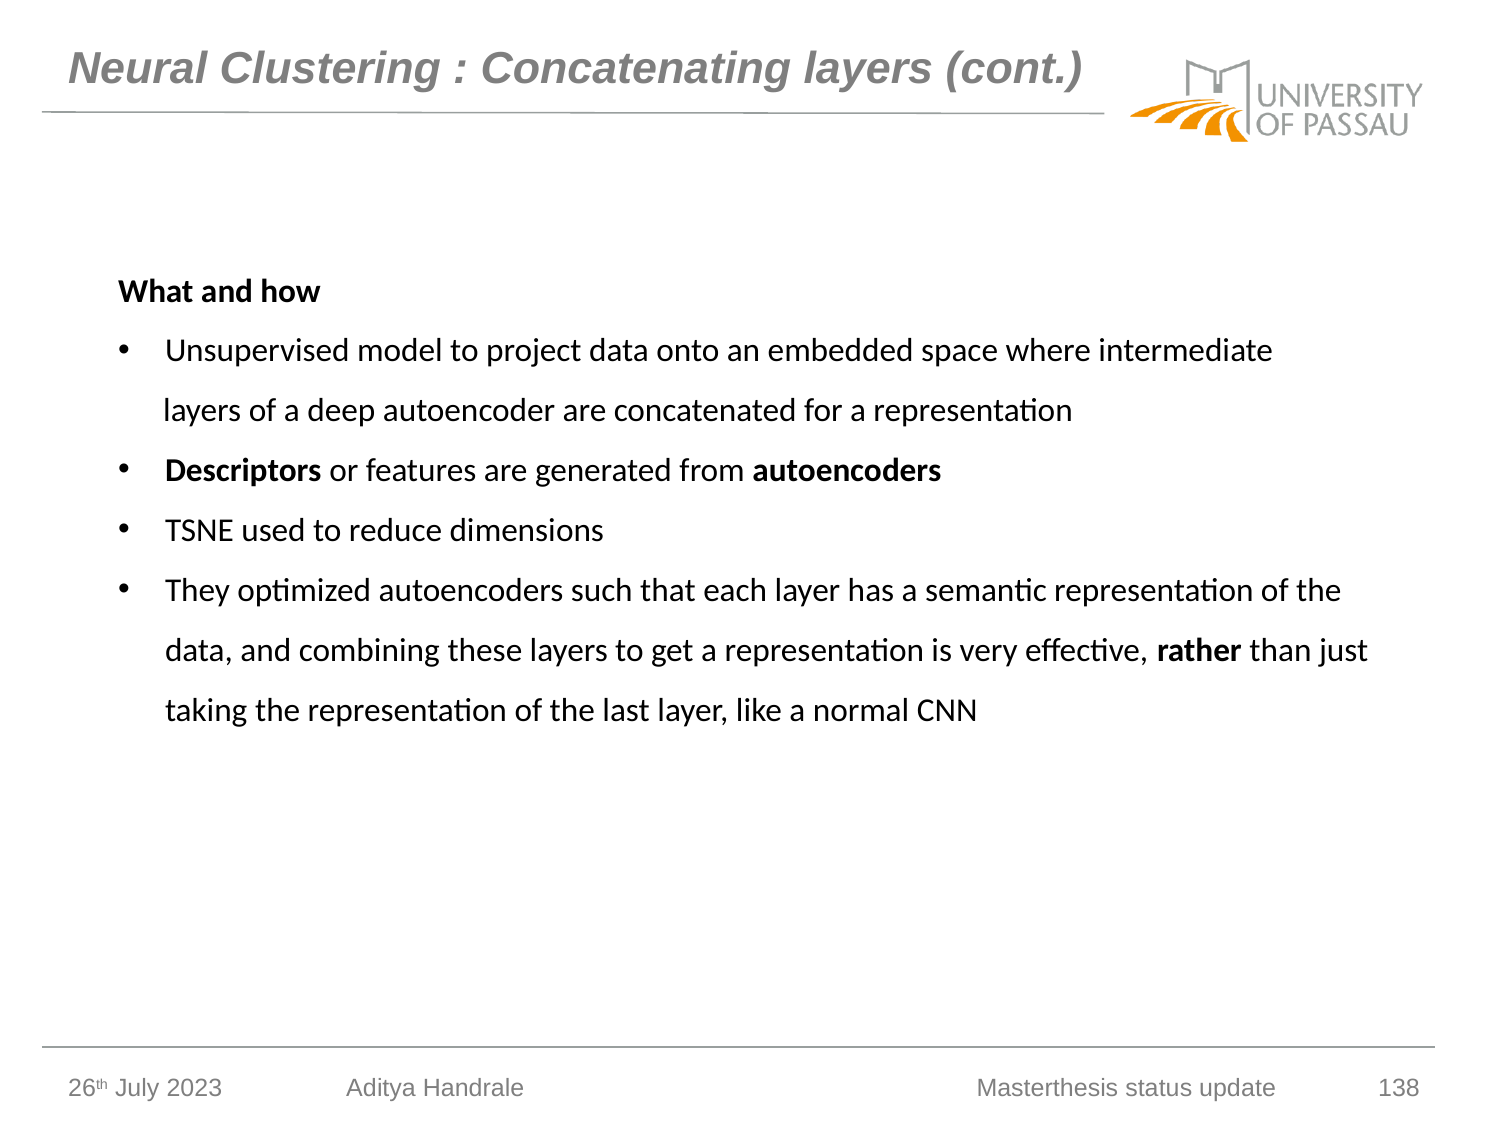

# Neural Clustering : Concatenating layers (cont.)
What and how
Unsupervised model to project data onto an embedded space where intermediate
      layers of a deep autoencoder are concatenated for a representation
Descriptors or features are generated from autoencoders
TSNE used to reduce dimensions
They optimized autoencoders such that each layer has a semantic representation of the data, and combining these layers to get a representation is very effective, rather than just taking the representation of the last layer, like a normal CNN

26th July 2023
Aditya Handrale
Masterthesis status update
138